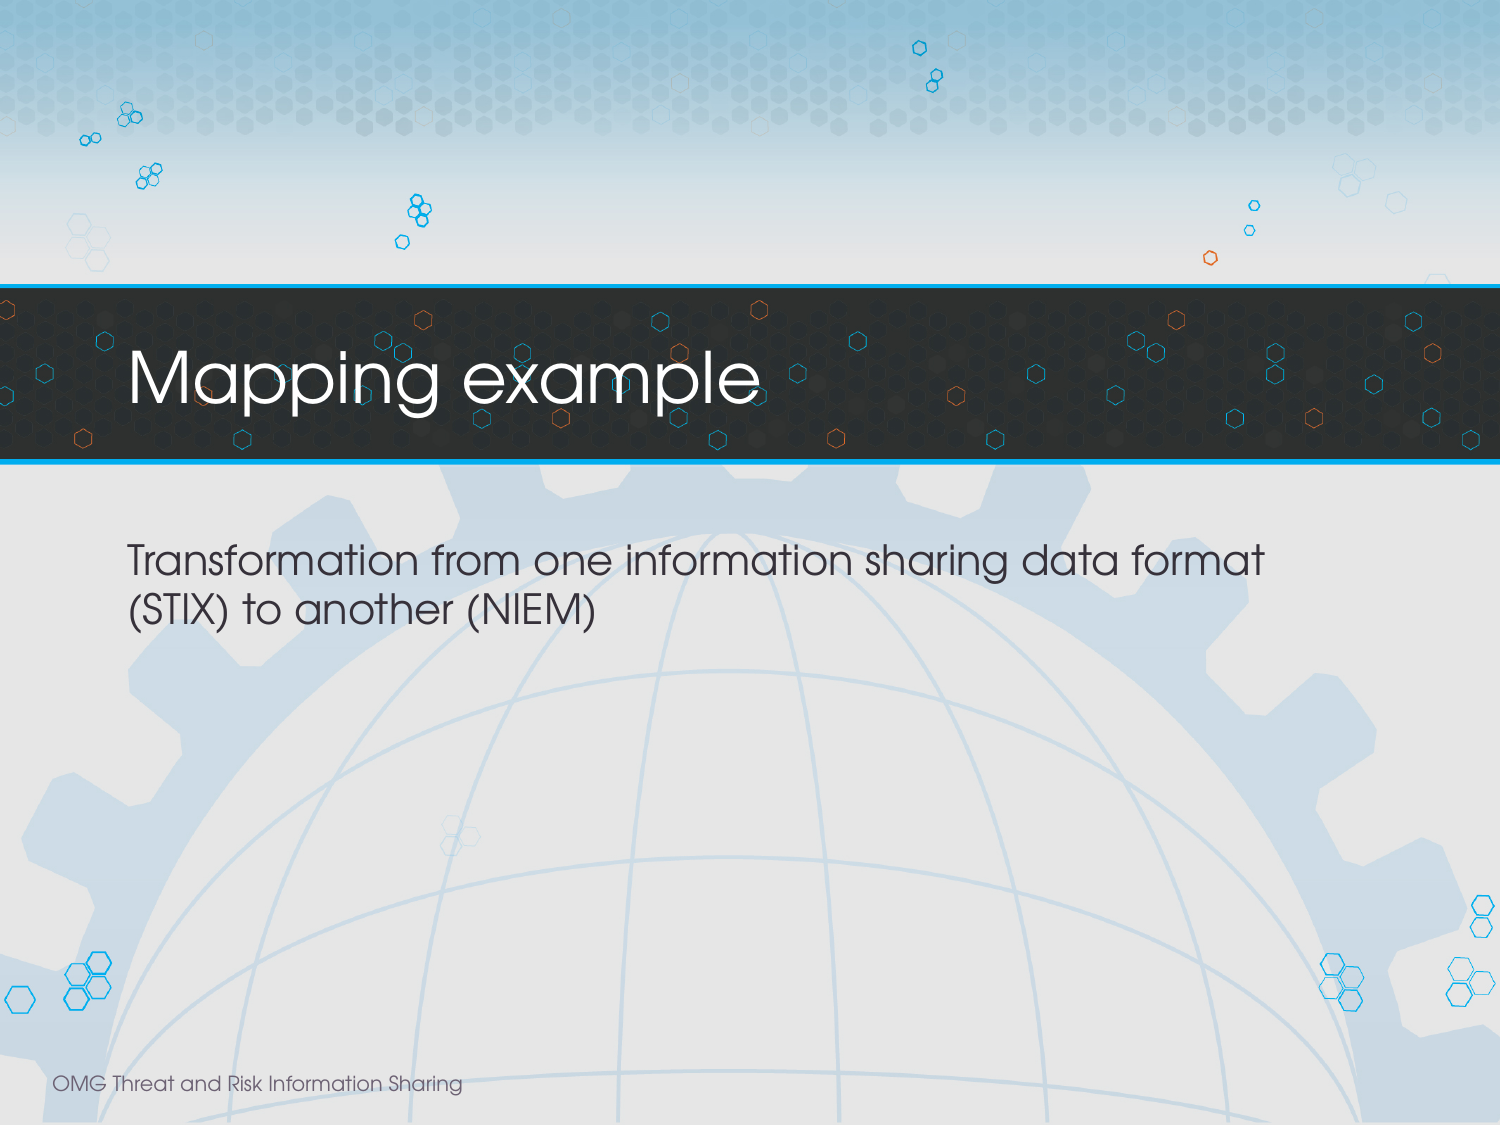

Mapping example
Transformation from one information sharing data format (STIX) to another (NIEM)